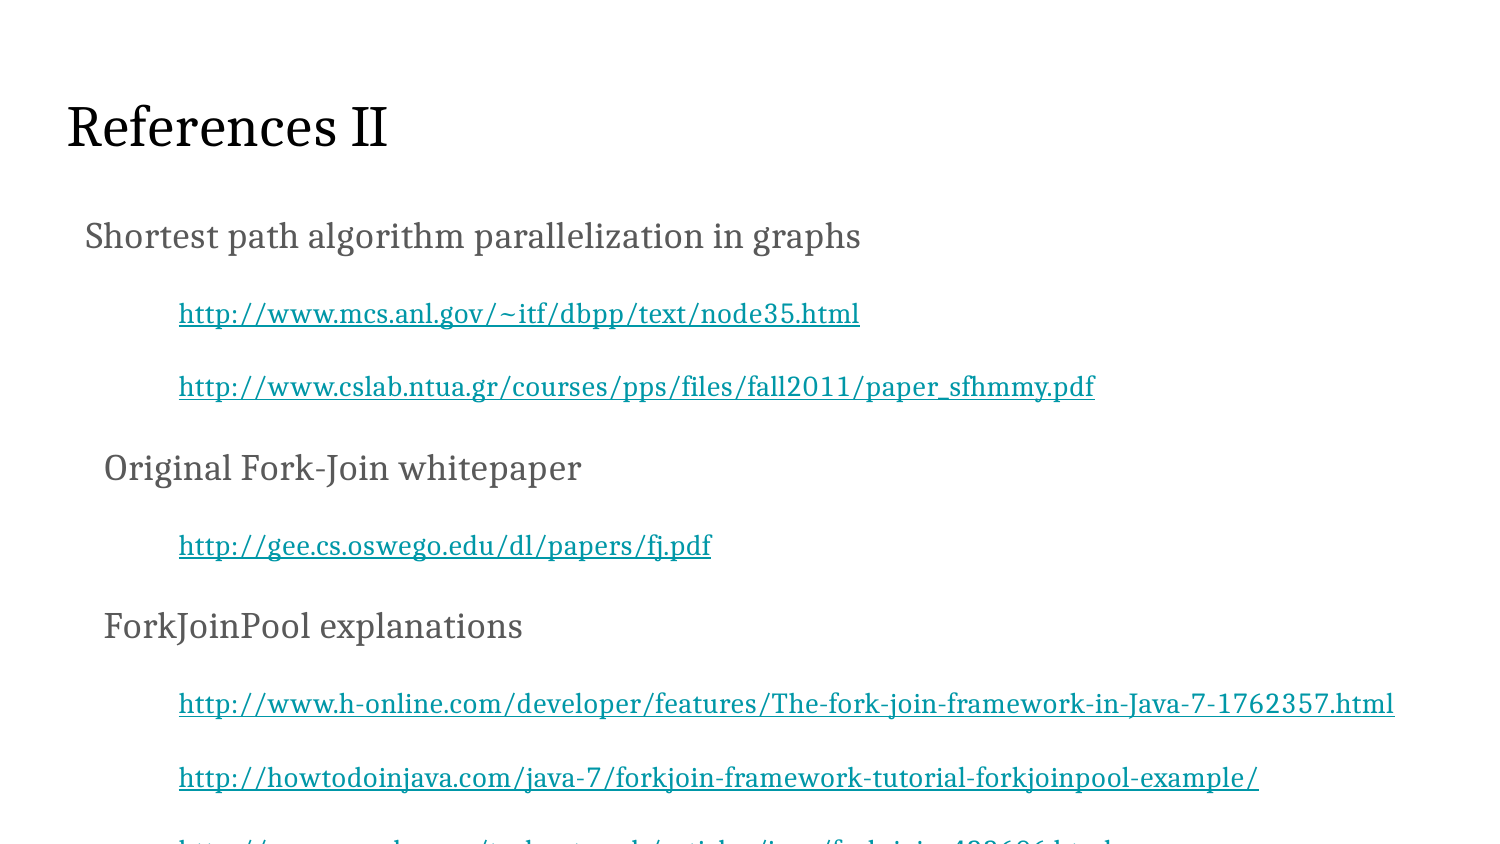

# References II
Shortest path algorithm parallelization in graphs
http://www.mcs.anl.gov/~itf/dbpp/text/node35.html
http://www.cslab.ntua.gr/courses/pps/files/fall2011/paper_sfhmmy.pdf
Original Fork-Join whitepaper
http://gee.cs.oswego.edu/dl/papers/fj.pdf
ForkJoinPool explanations
http://www.h-online.com/developer/features/The-fork-join-framework-in-Java-7-1762357.html
http://howtodoinjava.com/java-7/forkjoin-framework-tutorial-forkjoinpool-example/
http://www.oracle.com/technetwork/articles/java/fork-join-422606.html
http://www.javaworld.com/article/2078440/enterprise-java/java-tip-when-to-use-forkjoinpool-vs-executorservice.html